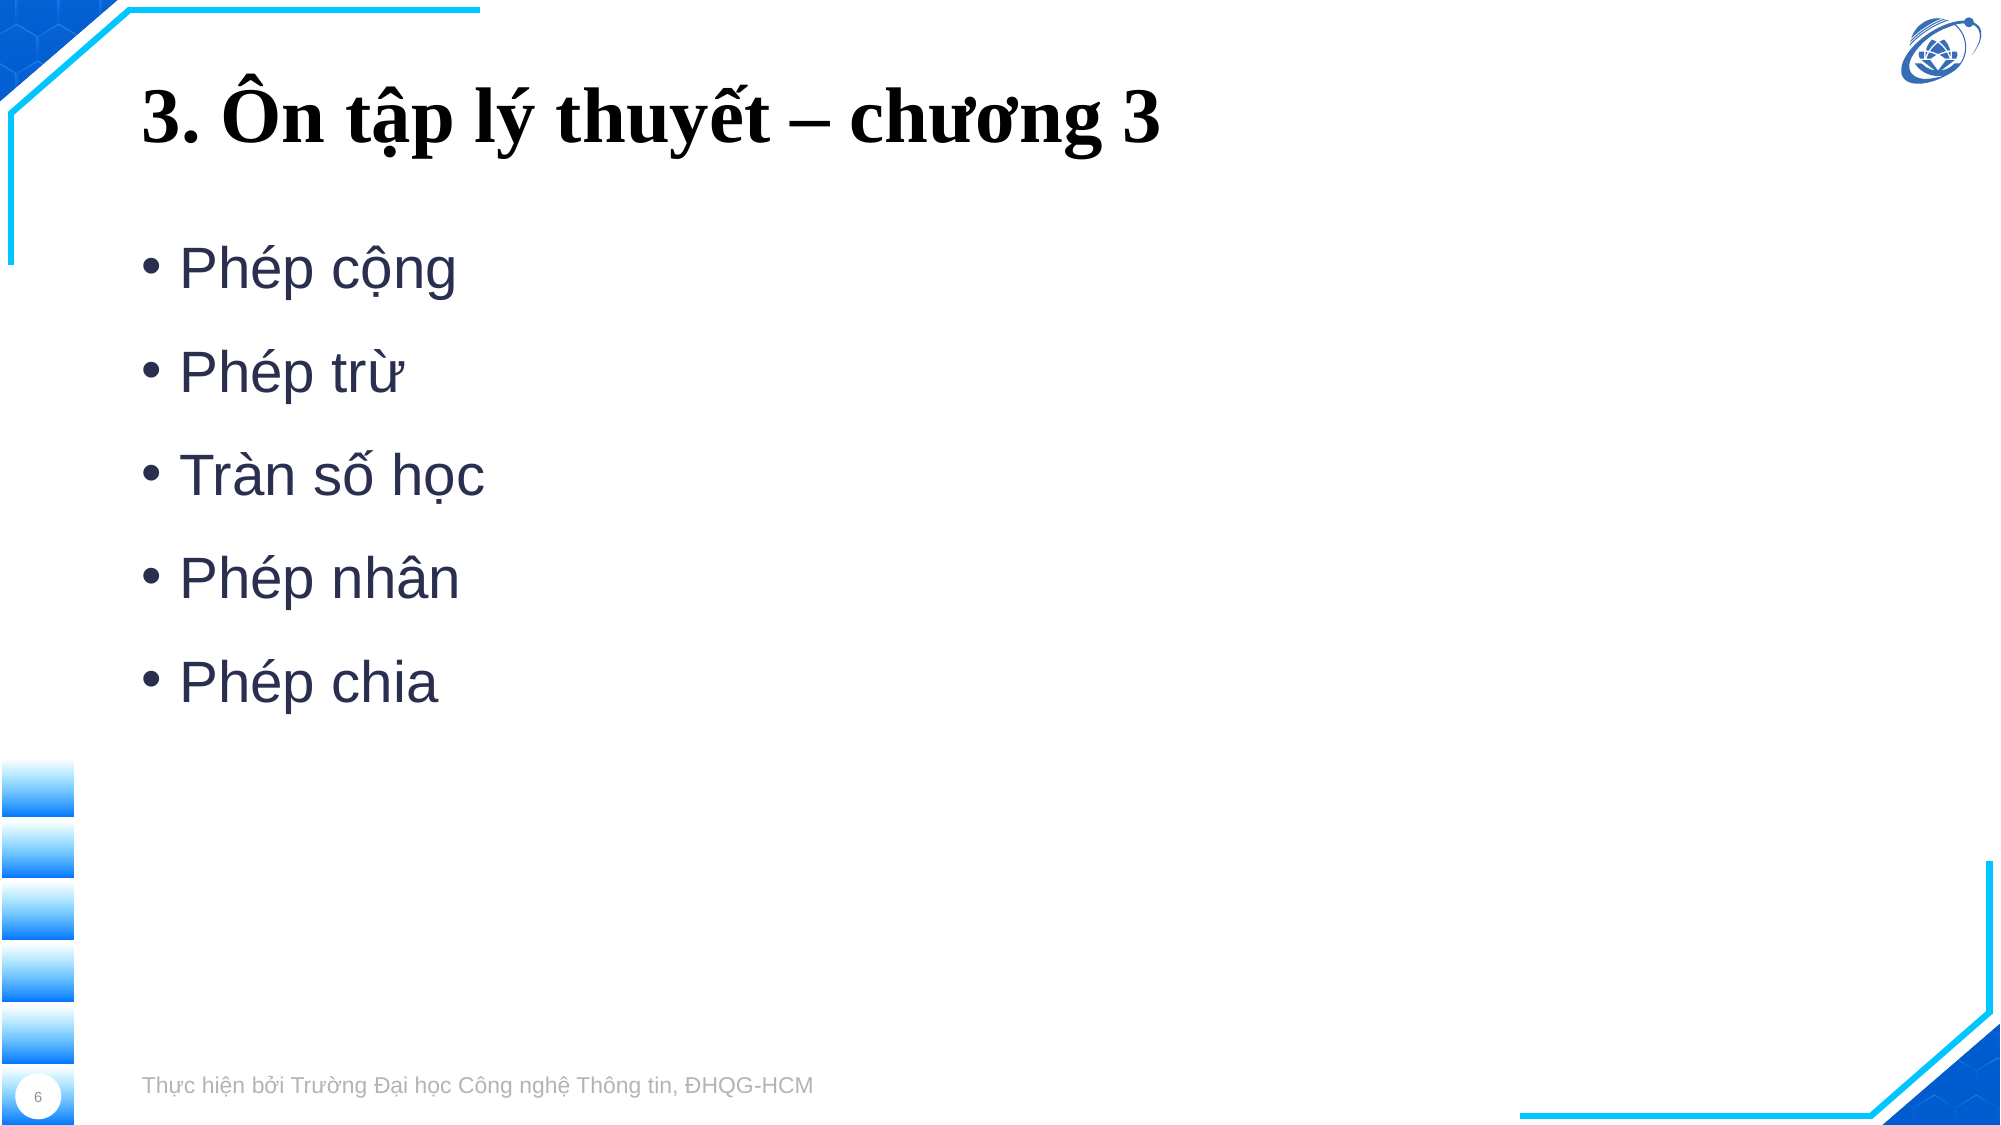

# 3. Ôn tập lý thuyết – chương 3
Phép cộng
Phép trừ
Tràn số học
Phép nhân
Phép chia
Thực hiện bởi Trường Đại học Công nghệ Thông tin, ĐHQG-HCM
6